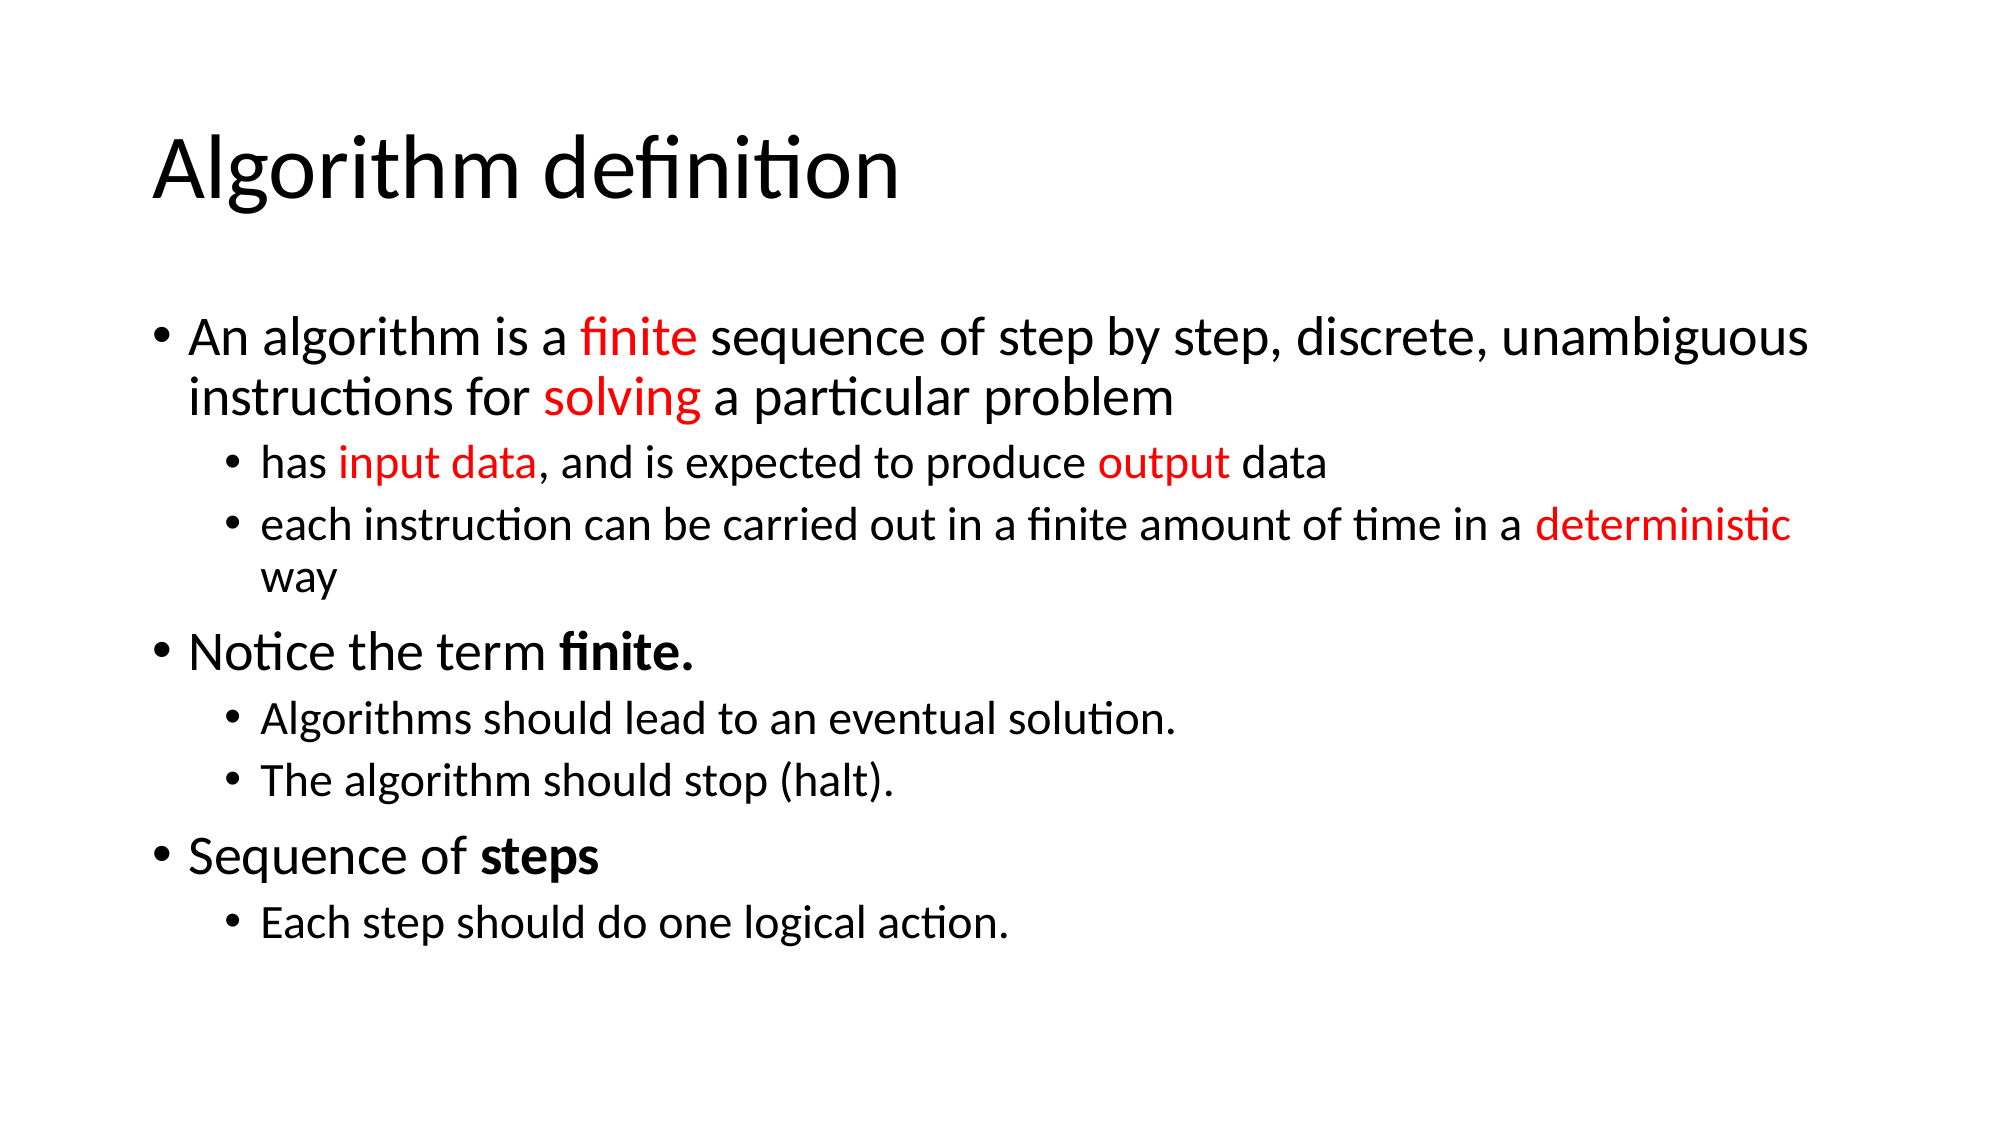

# Algorithm definition
An algorithm is a finite sequence of step by step, discrete, unambiguous instructions for solving a particular problem
has input data, and is expected to produce output data
each instruction can be carried out in a finite amount of time in a deterministic way
Notice the term finite.
Algorithms should lead to an eventual solution.
The algorithm should stop (halt).
Sequence of steps
Each step should do one logical action.